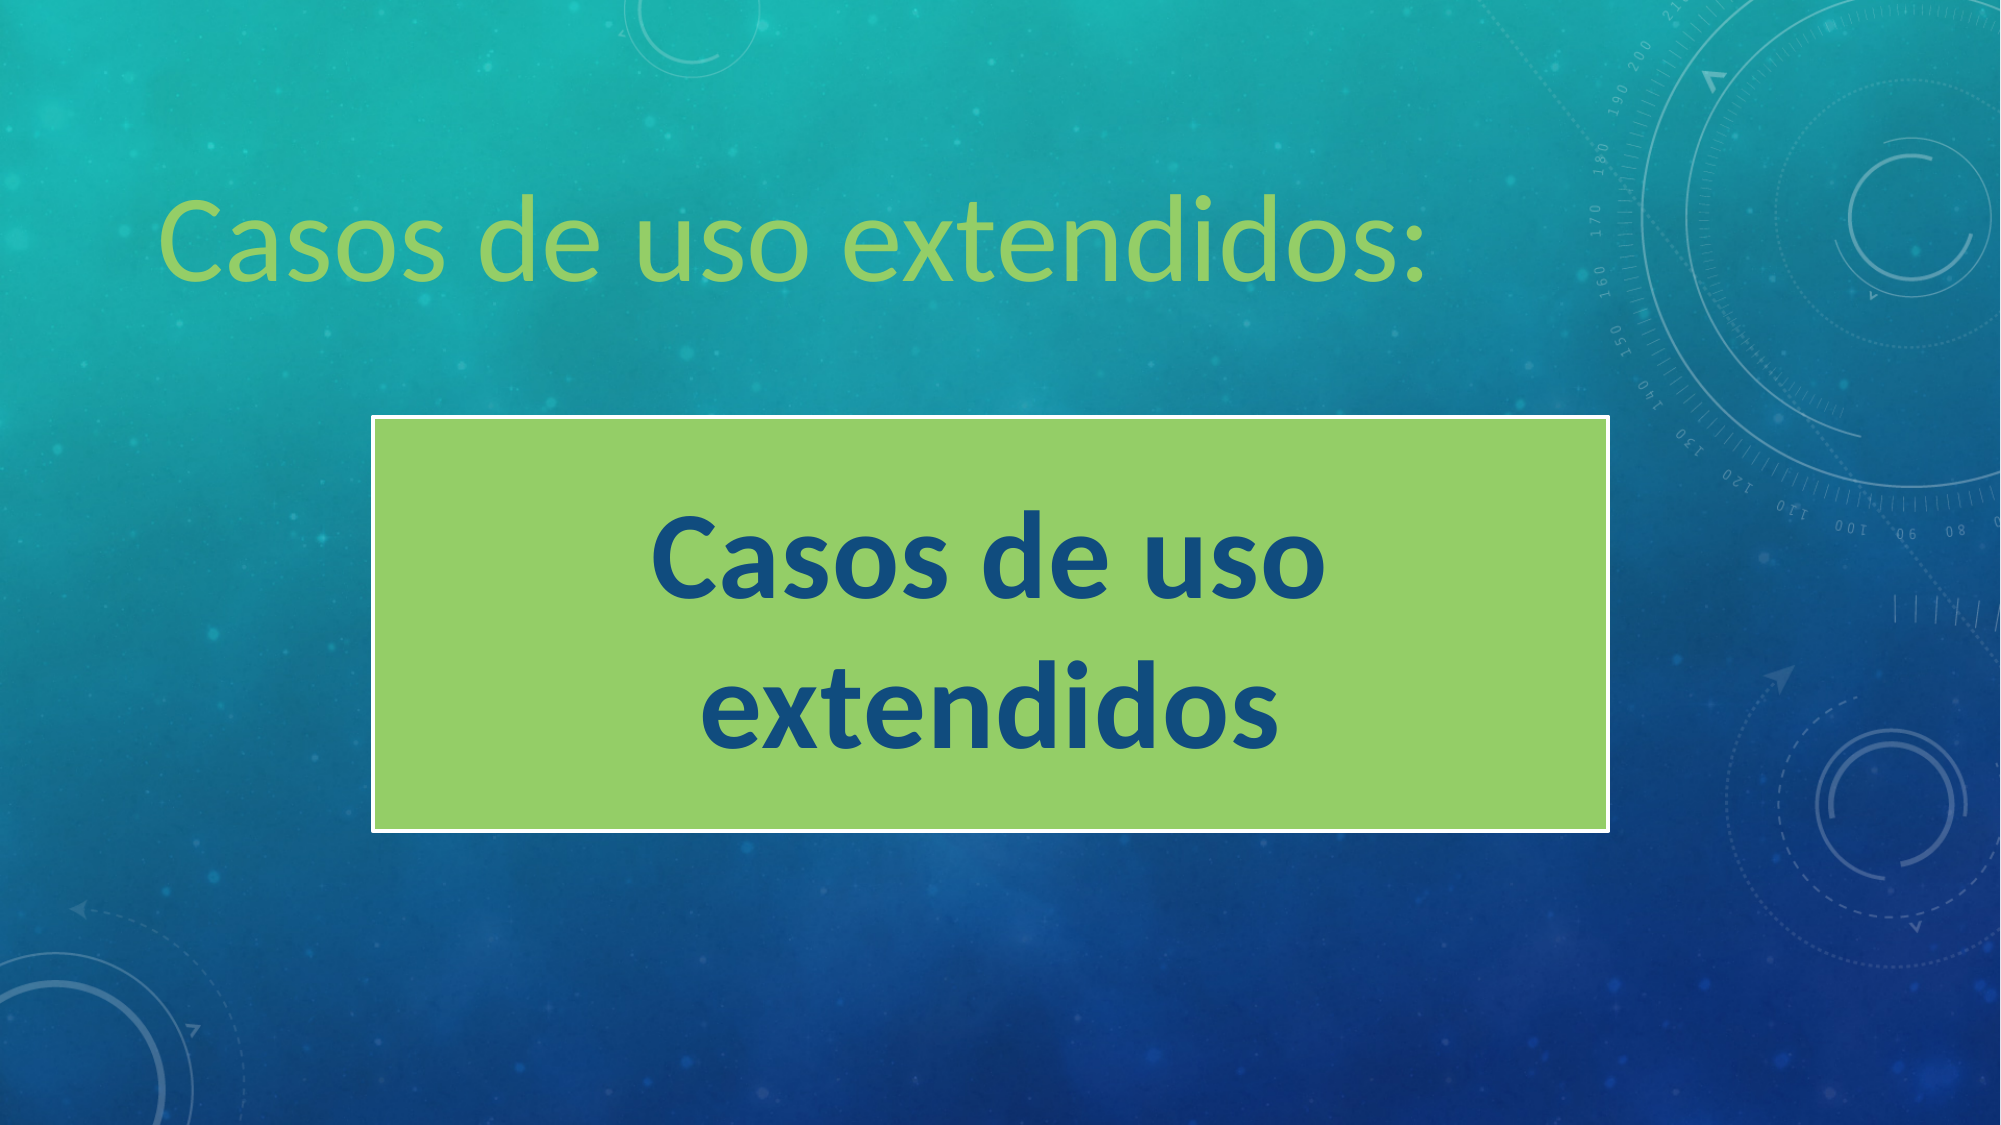

# Casos de uso extendidos:
Casos de uso extendidos